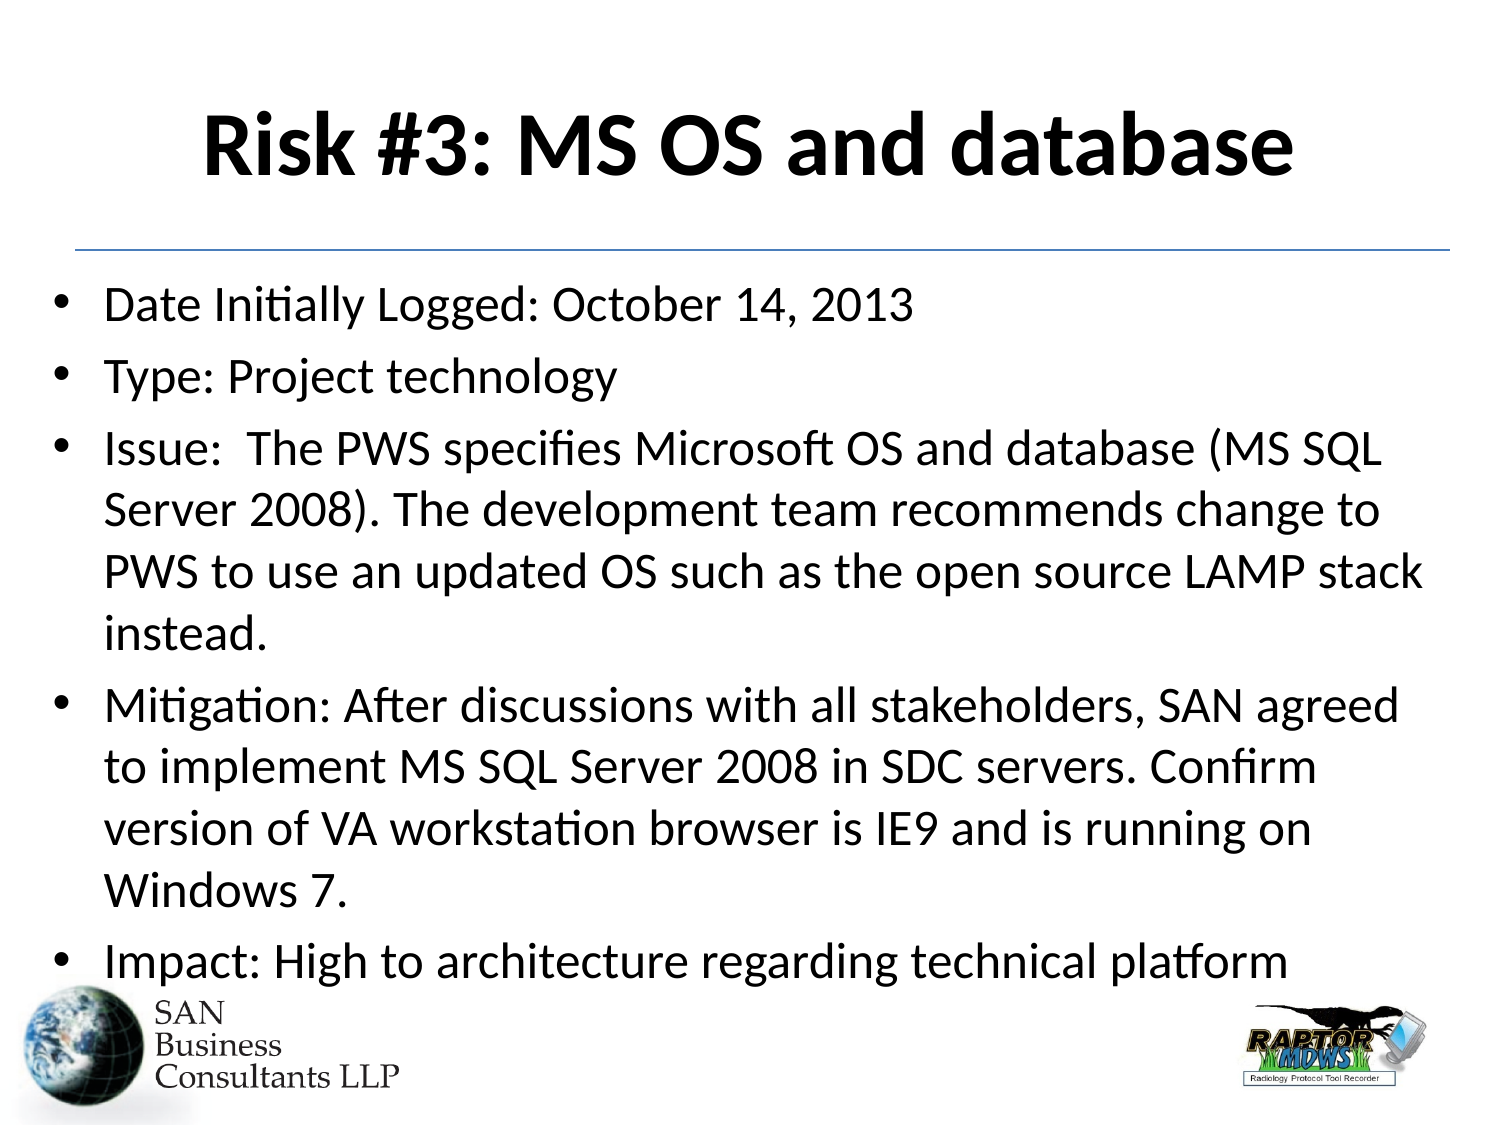

# Risk #3: MS OS and database
Date Initially Logged: October 14, 2013
Type: Project technology
Issue:  The PWS specifies Microsoft OS and database (MS SQL Server 2008). The development team recommends change to PWS to use an updated OS such as the open source LAMP stack instead.
Mitigation: After discussions with all stakeholders, SAN agreed to implement MS SQL Server 2008 in SDC servers. Confirm version of VA workstation browser is IE9 and is running on Windows 7.
Impact: High to architecture regarding technical platform